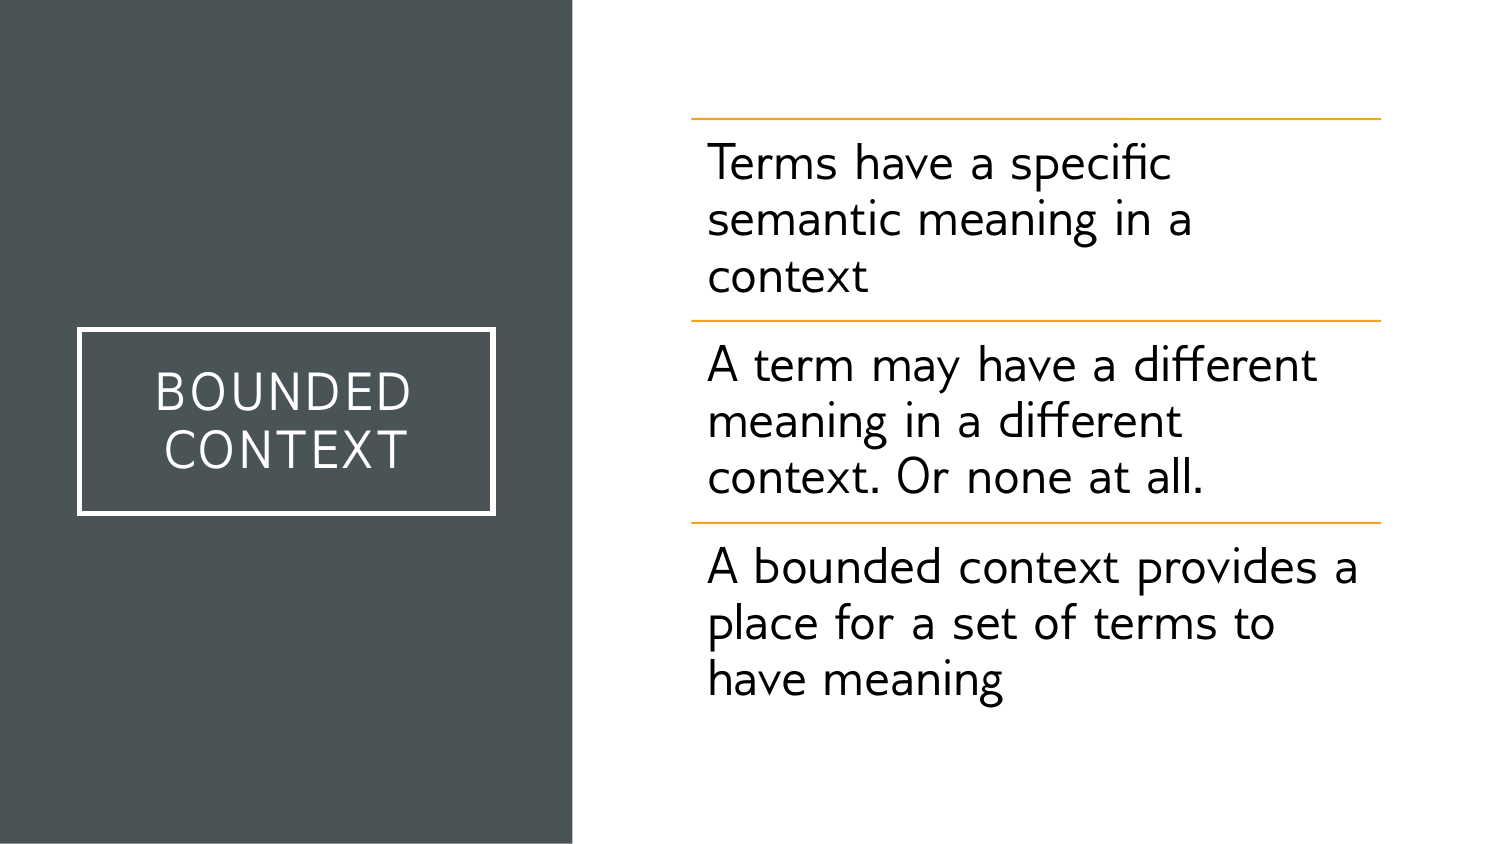

Terms have a specific semantic meaning in a context
A term may have a different meaning in a different context. Or none at all.
A bounded context provides a place for a set of terms to have meaning
# Bounded Context